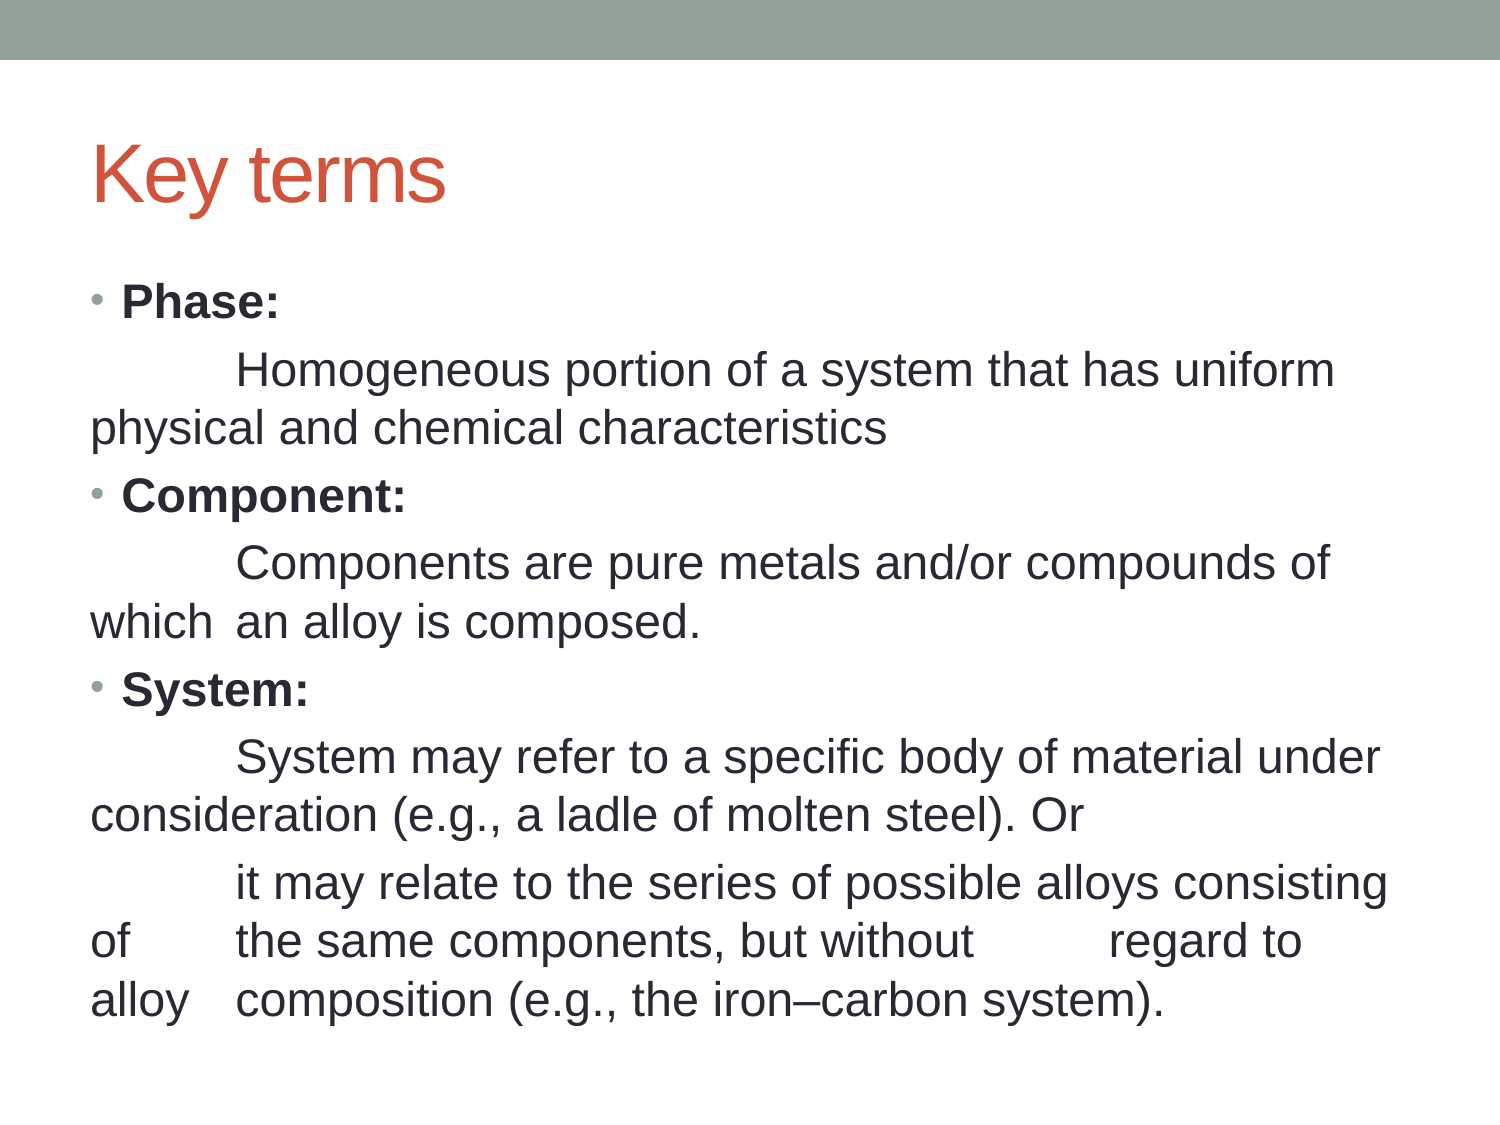

# Key terms
Phase:
	Homogeneous portion of a system that has uniform 	physical and chemical characteristics
Component:
	Components are pure metals and/or compounds of 	which 	an alloy is composed.
System:
	System may refer to a specific body of material under 	consideration (e.g., a ladle of molten steel). Or
	it may relate to the series of possible alloys consisting of 	the same components, but without 	regard to alloy 	composition (e.g., the iron–carbon system).